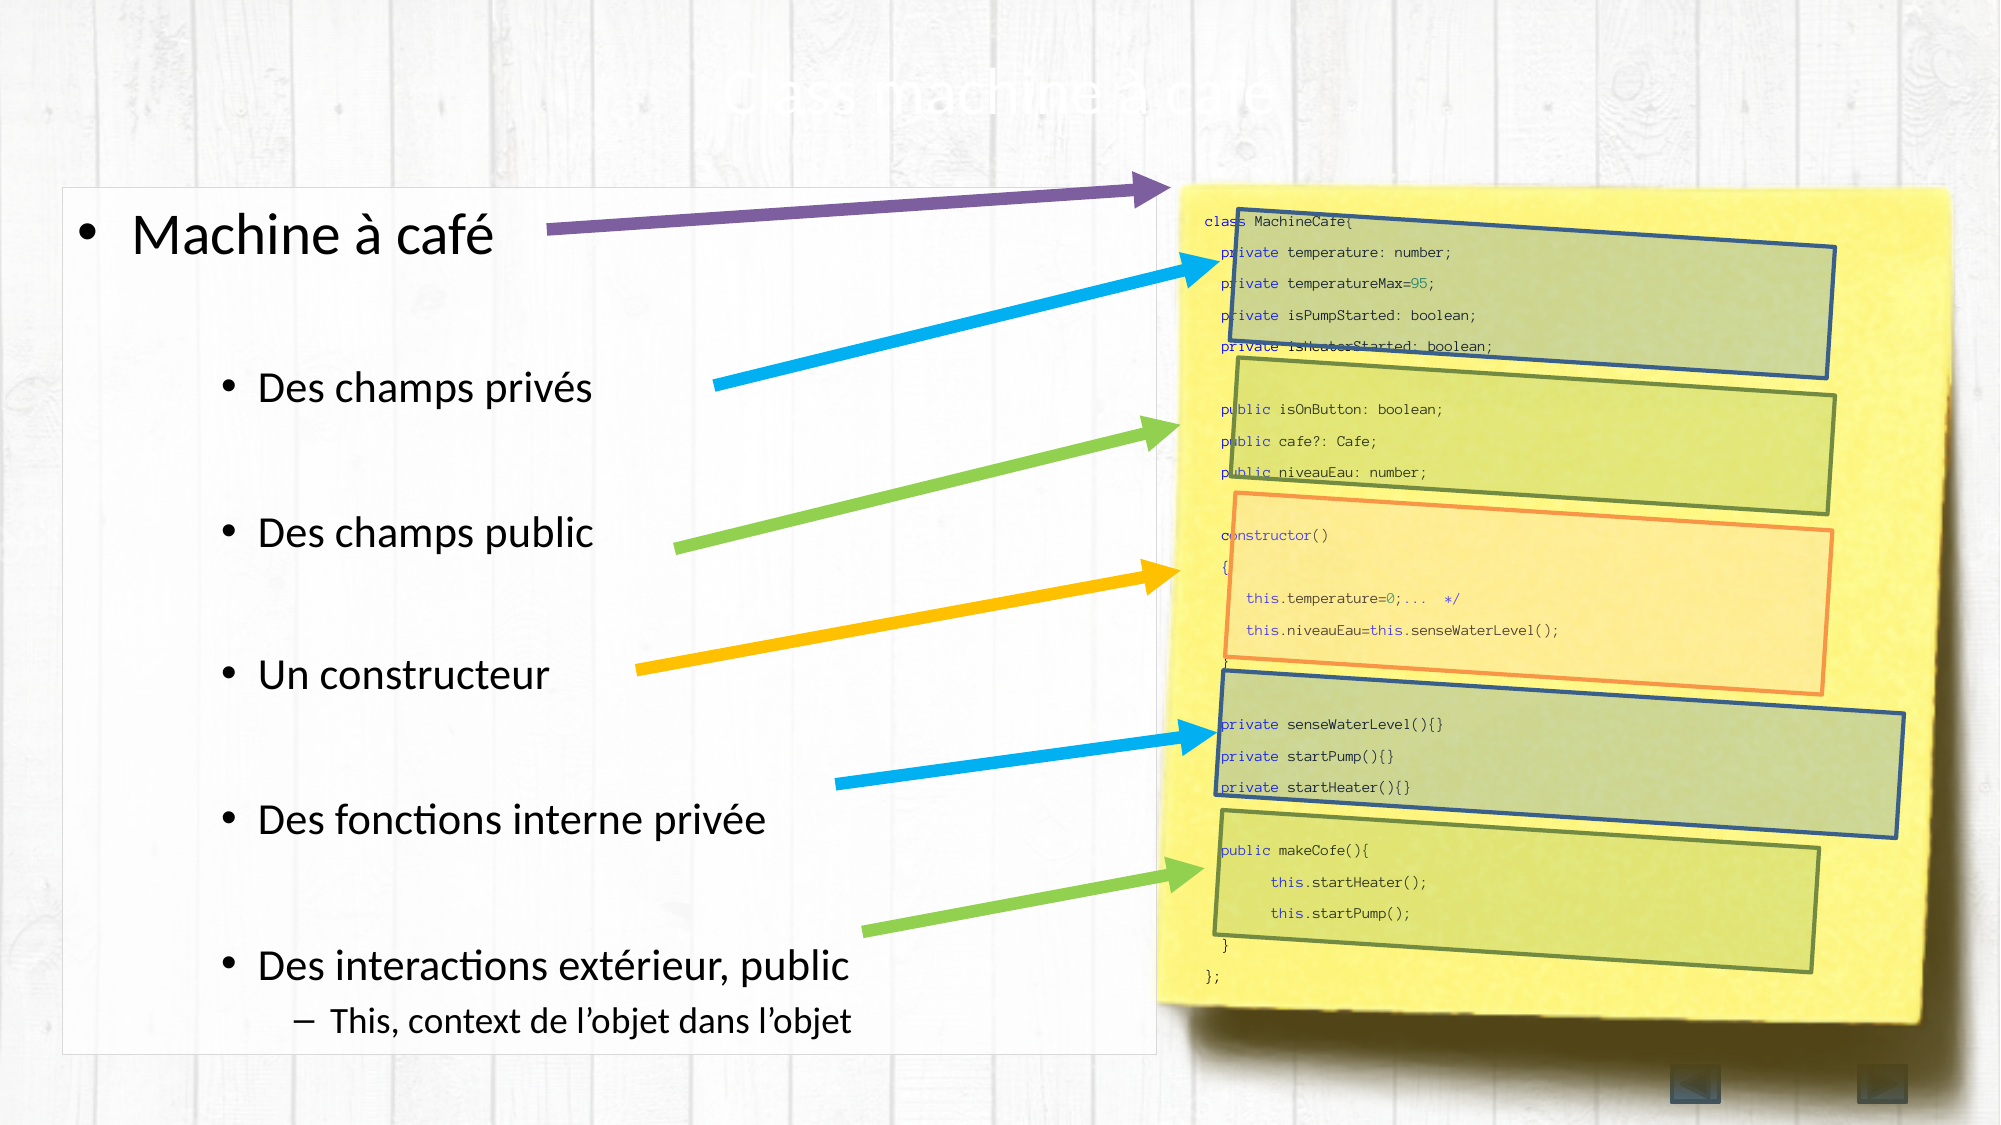

# Class machine à café

class MachineCafe{
  private temperature: number;
  private temperatureMax=95;
  private isPumpStarted: boolean;
  private isHeaterStarted: boolean;

  public isOnButton: boolean;
  public cafe?: Cafe;
  public niveauEau: number;

  constructor()
  {
     this.temperature=0;...  */
     this.niveauEau=this.senseWaterLevel();
  }

  private senseWaterLevel(){}
  private startPump(){}
  private startHeater(){}

  public makeCofe(){
        this.startHeater();
        this.startPump();
  }
};
Machine à café

Des champs privés

Des champs public

Un constructeur

Des fonctions interne privée

Des interactions extérieur, public
This, context de l’objet dans l’objet